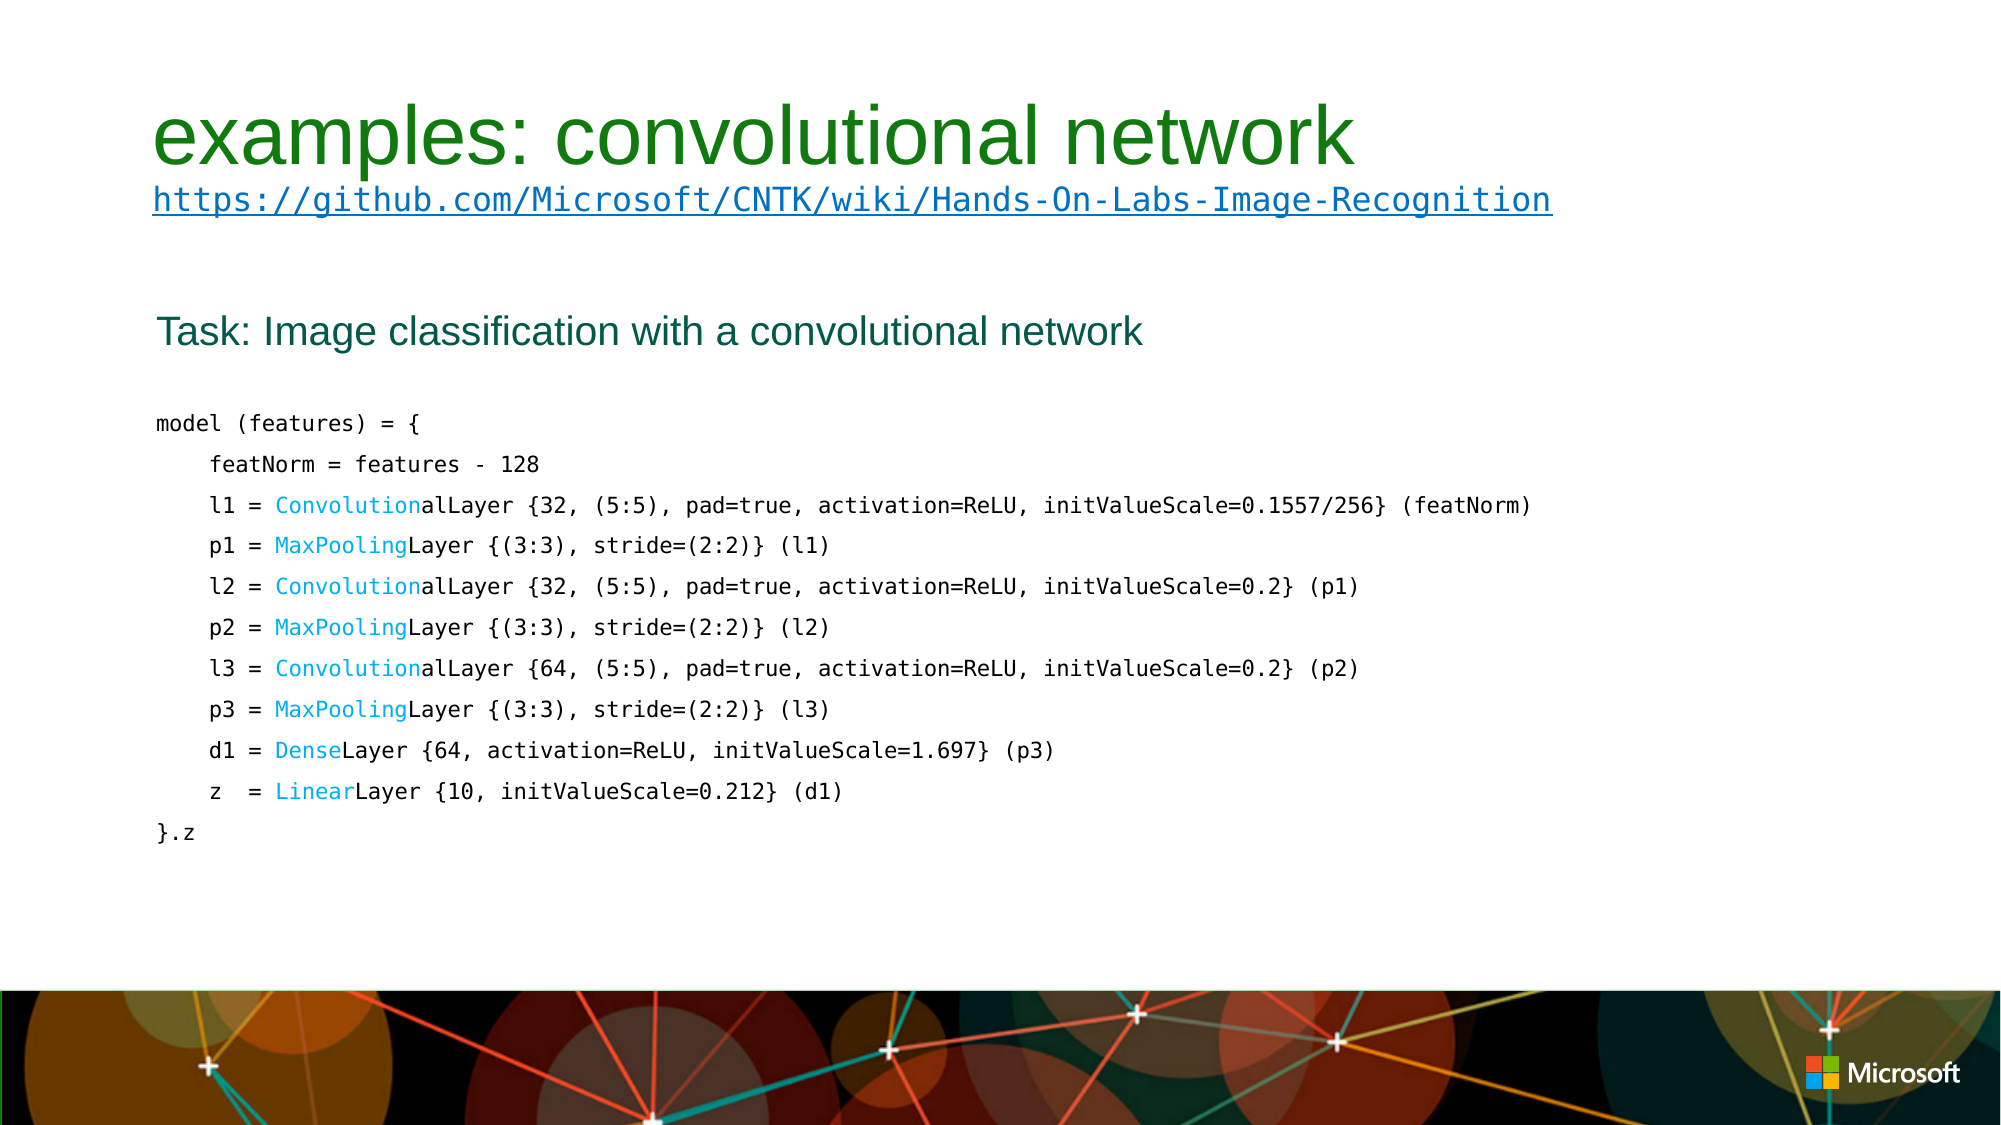

# examples: convolutional network https://github.com/Microsoft/CNTK/wiki/Hands-On-Labs-Image-Recognition

Task: Image classification with a convolutional network

model (features) = {
    featNorm = features - 128
    l1 = ConvolutionalLayer {32, (5:5), pad=true, activation=ReLU, initValueScale=0.1557/256} (featNorm)
    p1 = MaxPoolingLayer {(3:3), stride=(2:2)} (l1)
    l2 = ConvolutionalLayer {32, (5:5), pad=true, activation=ReLU, initValueScale=0.2} (p1)
    p2 = MaxPoolingLayer {(3:3), stride=(2:2)} (l2)
    l3 = ConvolutionalLayer {64, (5:5), pad=true, activation=ReLU, initValueScale=0.2} (p2)
    p3 = MaxPoolingLayer {(3:3), stride=(2:2)} (l3)
    d1 = DenseLayer {64, activation=ReLU, initValueScale=1.697} (p3)
    z  = LinearLayer {10, initValueScale=0.212} (d1)
}.z